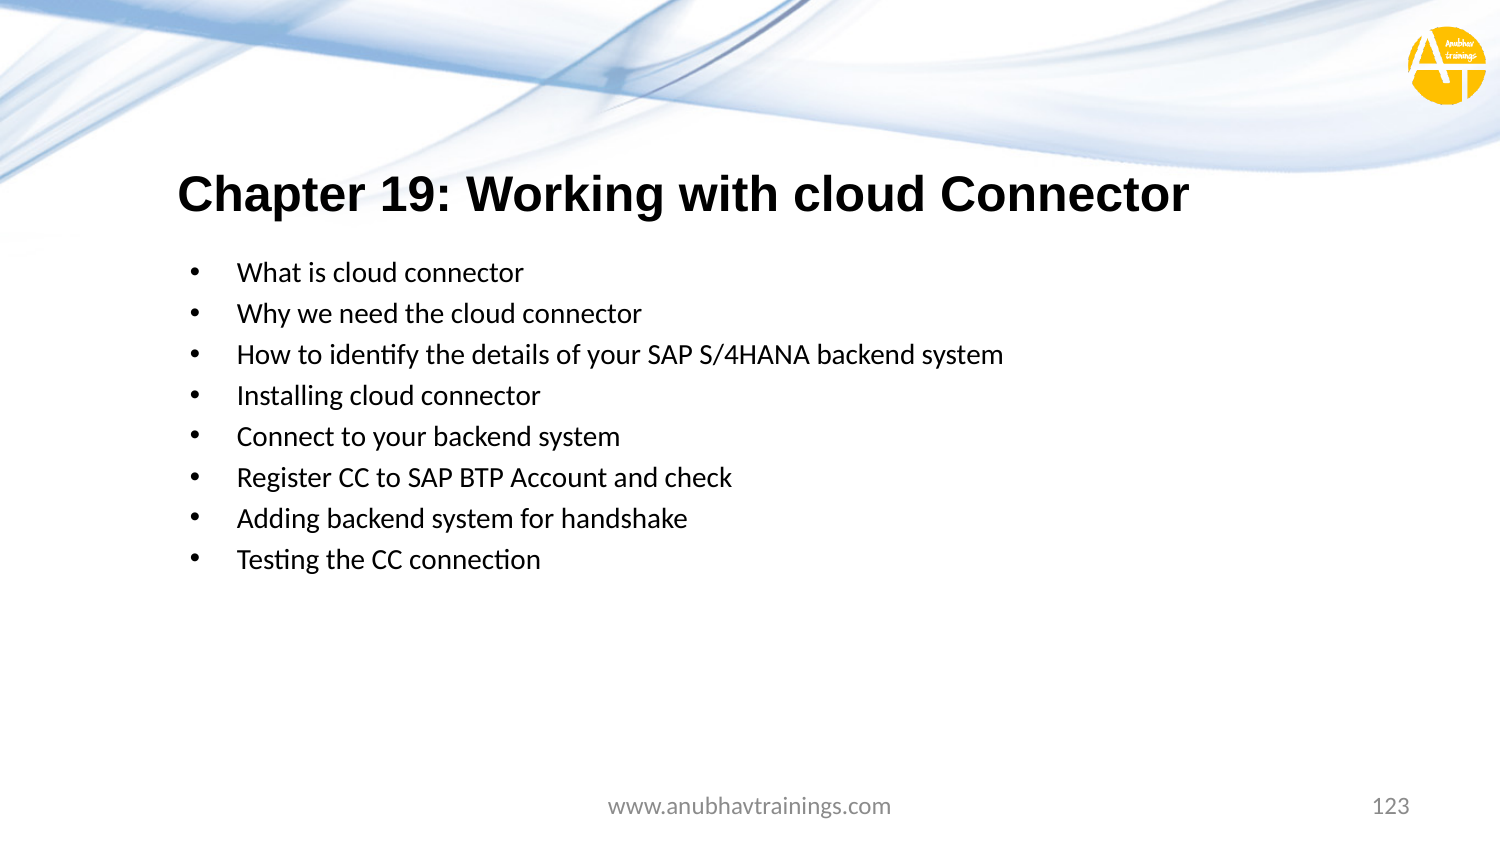

# Chapter 19: Working with cloud Connector
What is cloud connector
Why we need the cloud connector
How to identify the details of your SAP S/4HANA backend system
Installing cloud connector
Connect to your backend system
Register CC to SAP BTP Account and check
Adding backend system for handshake
Testing the CC connection

www.anubhavtrainings.com
123